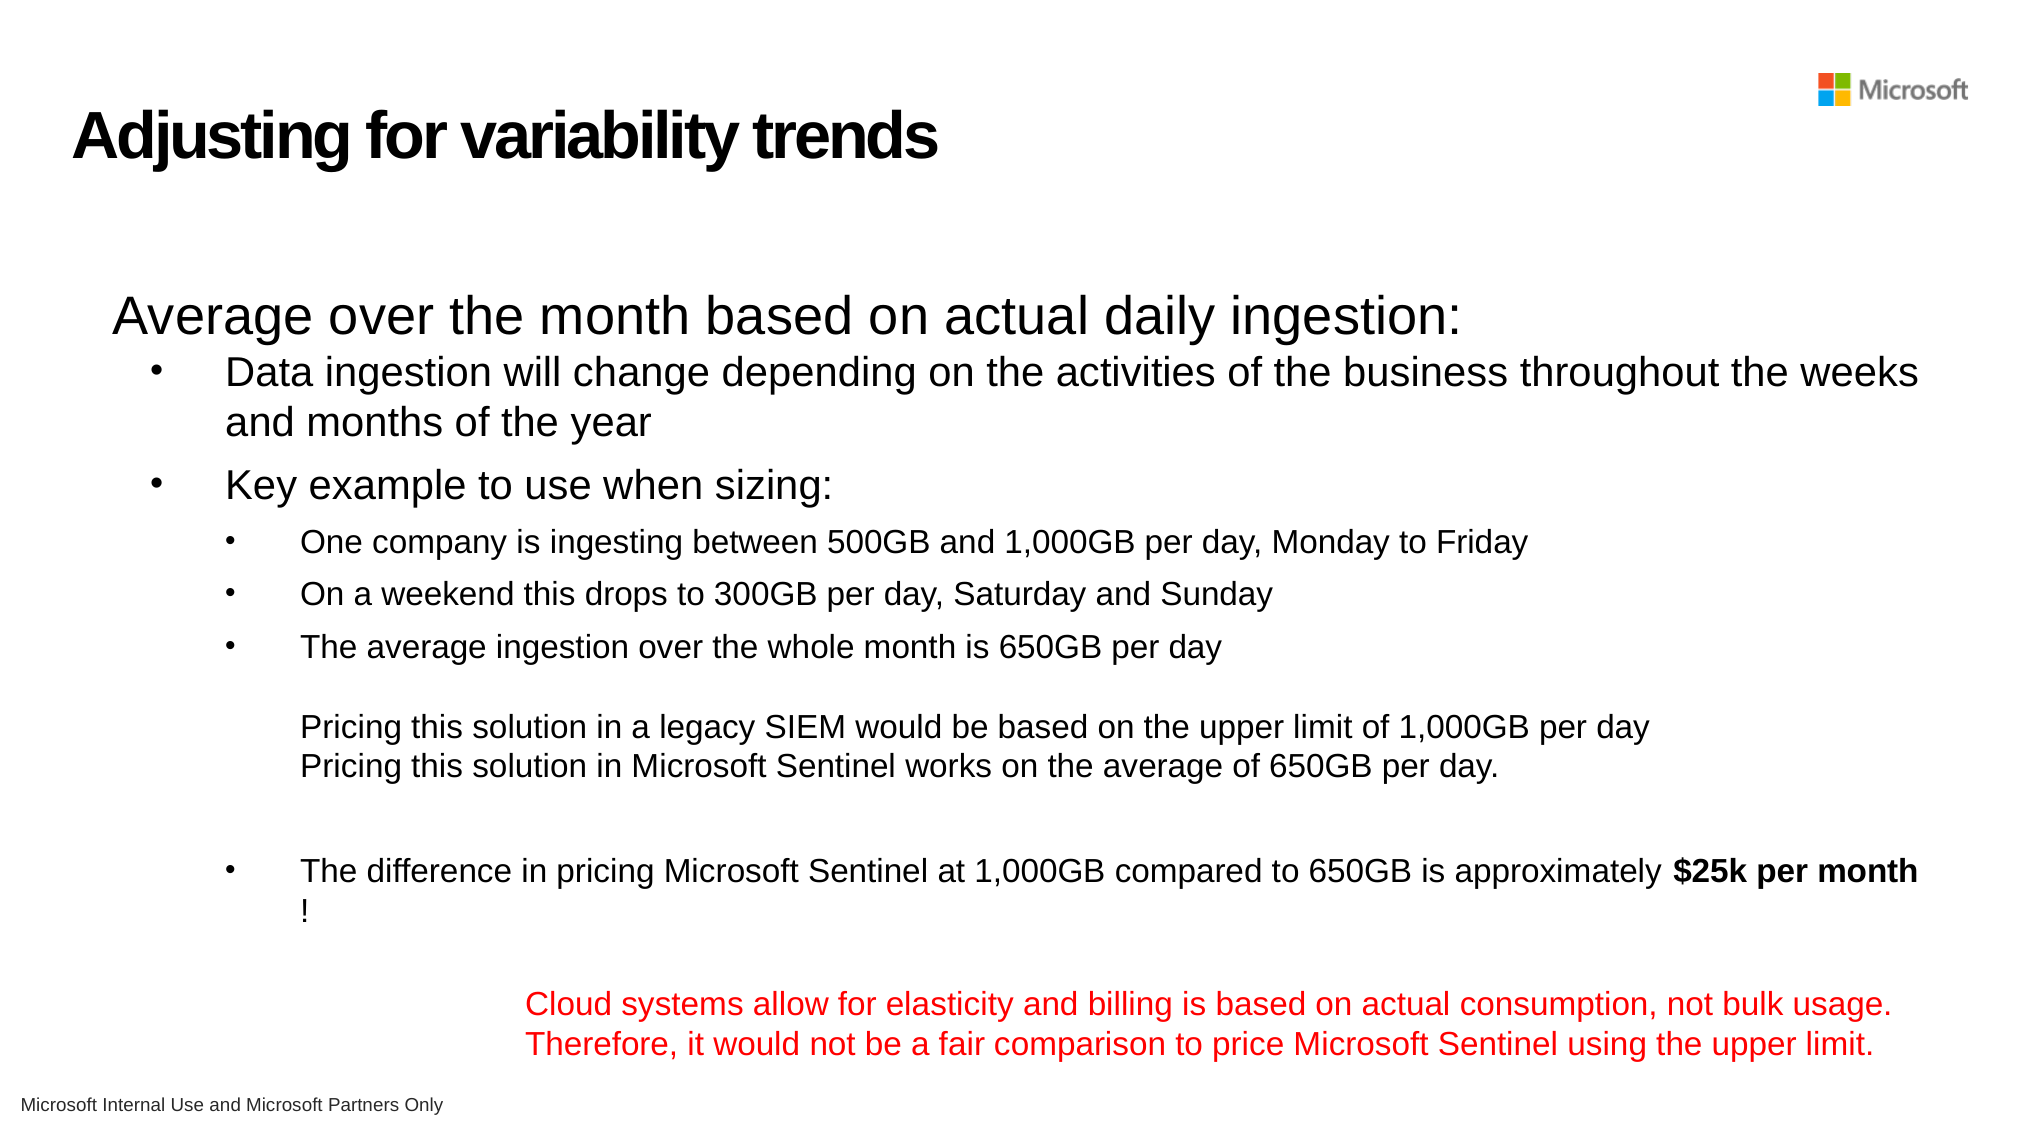

# Adjusting for variability trends
Average over the month based on actual daily ingestion:
Data ingestion will change depending on the activities of the business throughout the weeks and months of the year
Key example to use when sizing:
One company is ingesting between 500GB and 1,000GB per day, Monday to Friday
On a weekend this drops to 300GB per day, Saturday and Sunday
The average ingestion over the whole month is 650GB per day
Pricing this solution in a legacy SIEM would be based on the upper limit of 1,000GB per day
Pricing this solution in Microsoft Sentinel works on the average of 650GB per day.

The difference in pricing Microsoft Sentinel at 1,000GB compared to 650GB is approximately $25k per month !
		Cloud systems allow for elasticity and billing is based on actual consumption, not bulk usage.
		Therefore, it would not be a fair comparison to price Microsoft Sentinel using the upper limit.